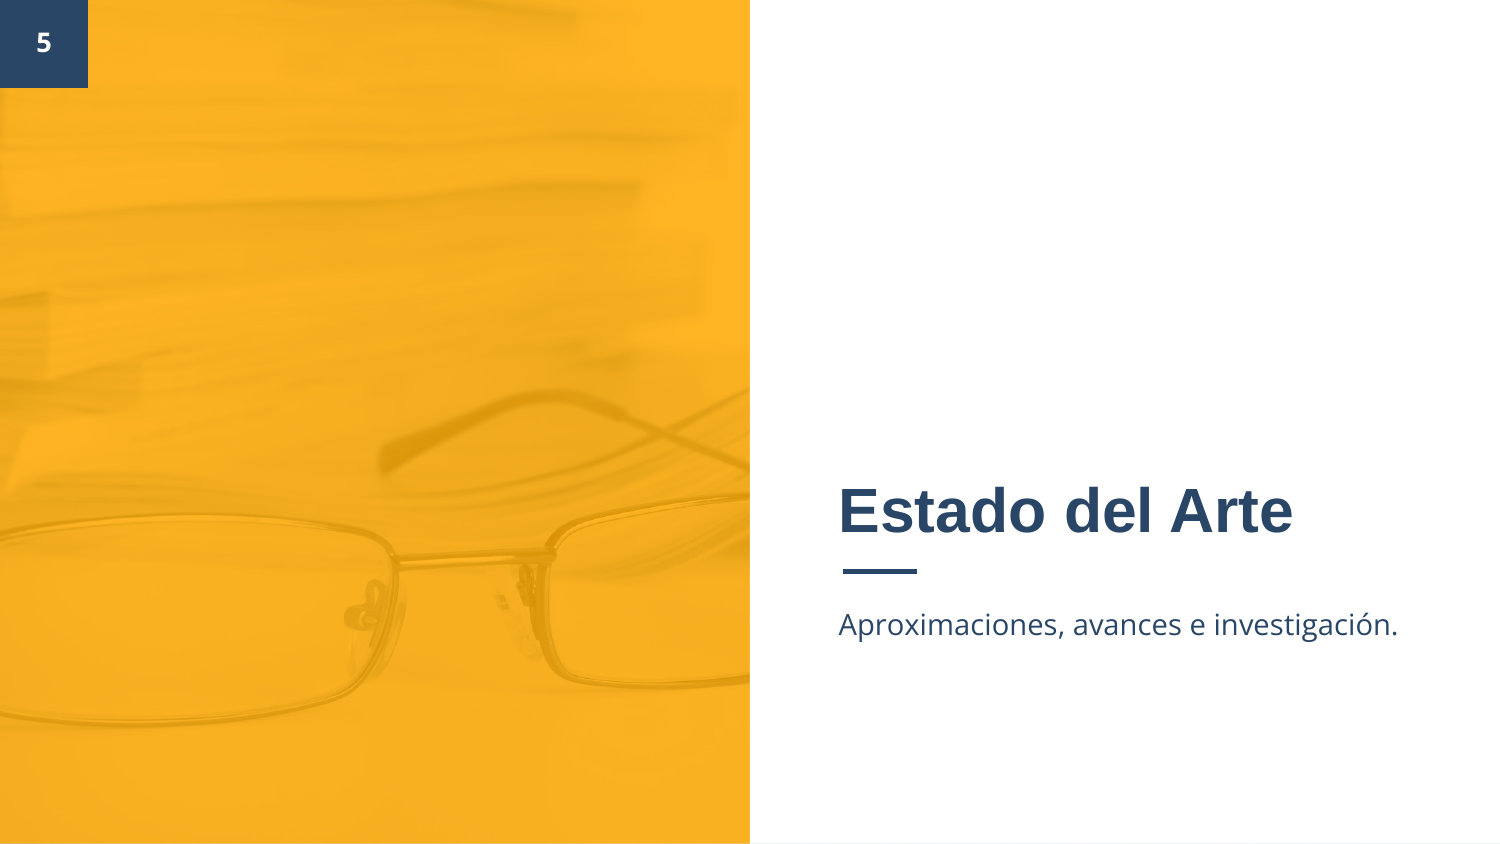

5
# Estado del Arte
Aproximaciones, avances e investigación.